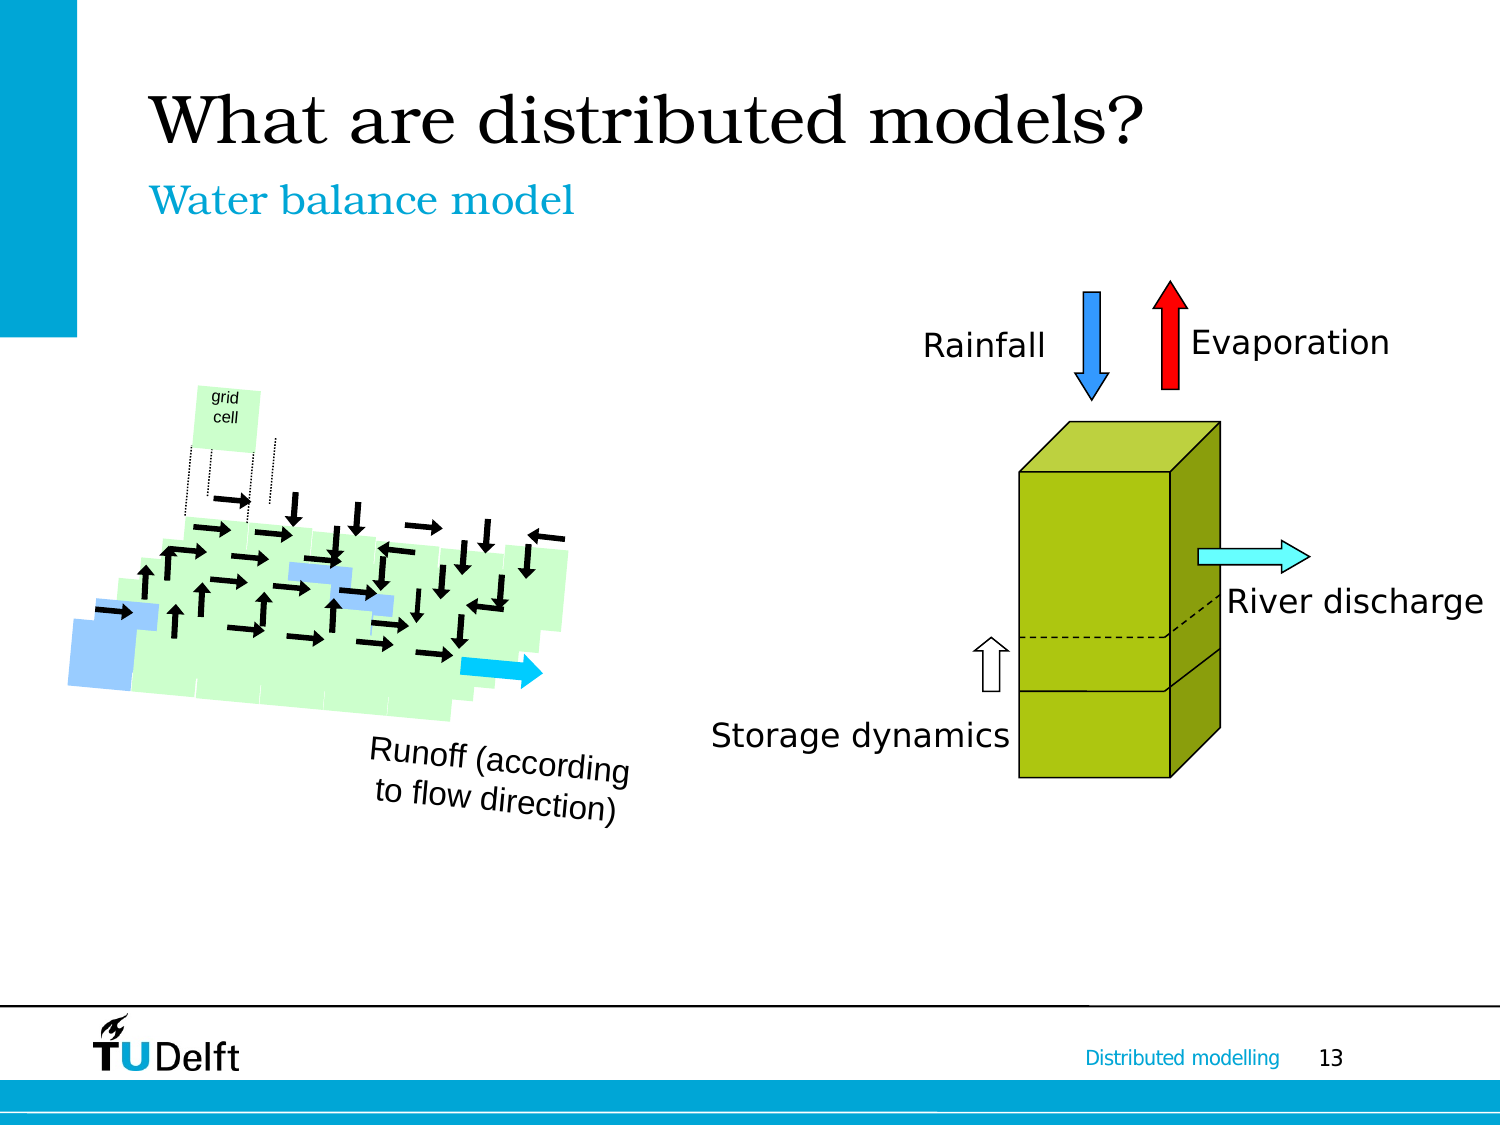

# What are distributed models?
Water balance model

Evaporation
Rainfall

River discharge

Storage dynamics
grid
cell

Runoff (according to flow direction)